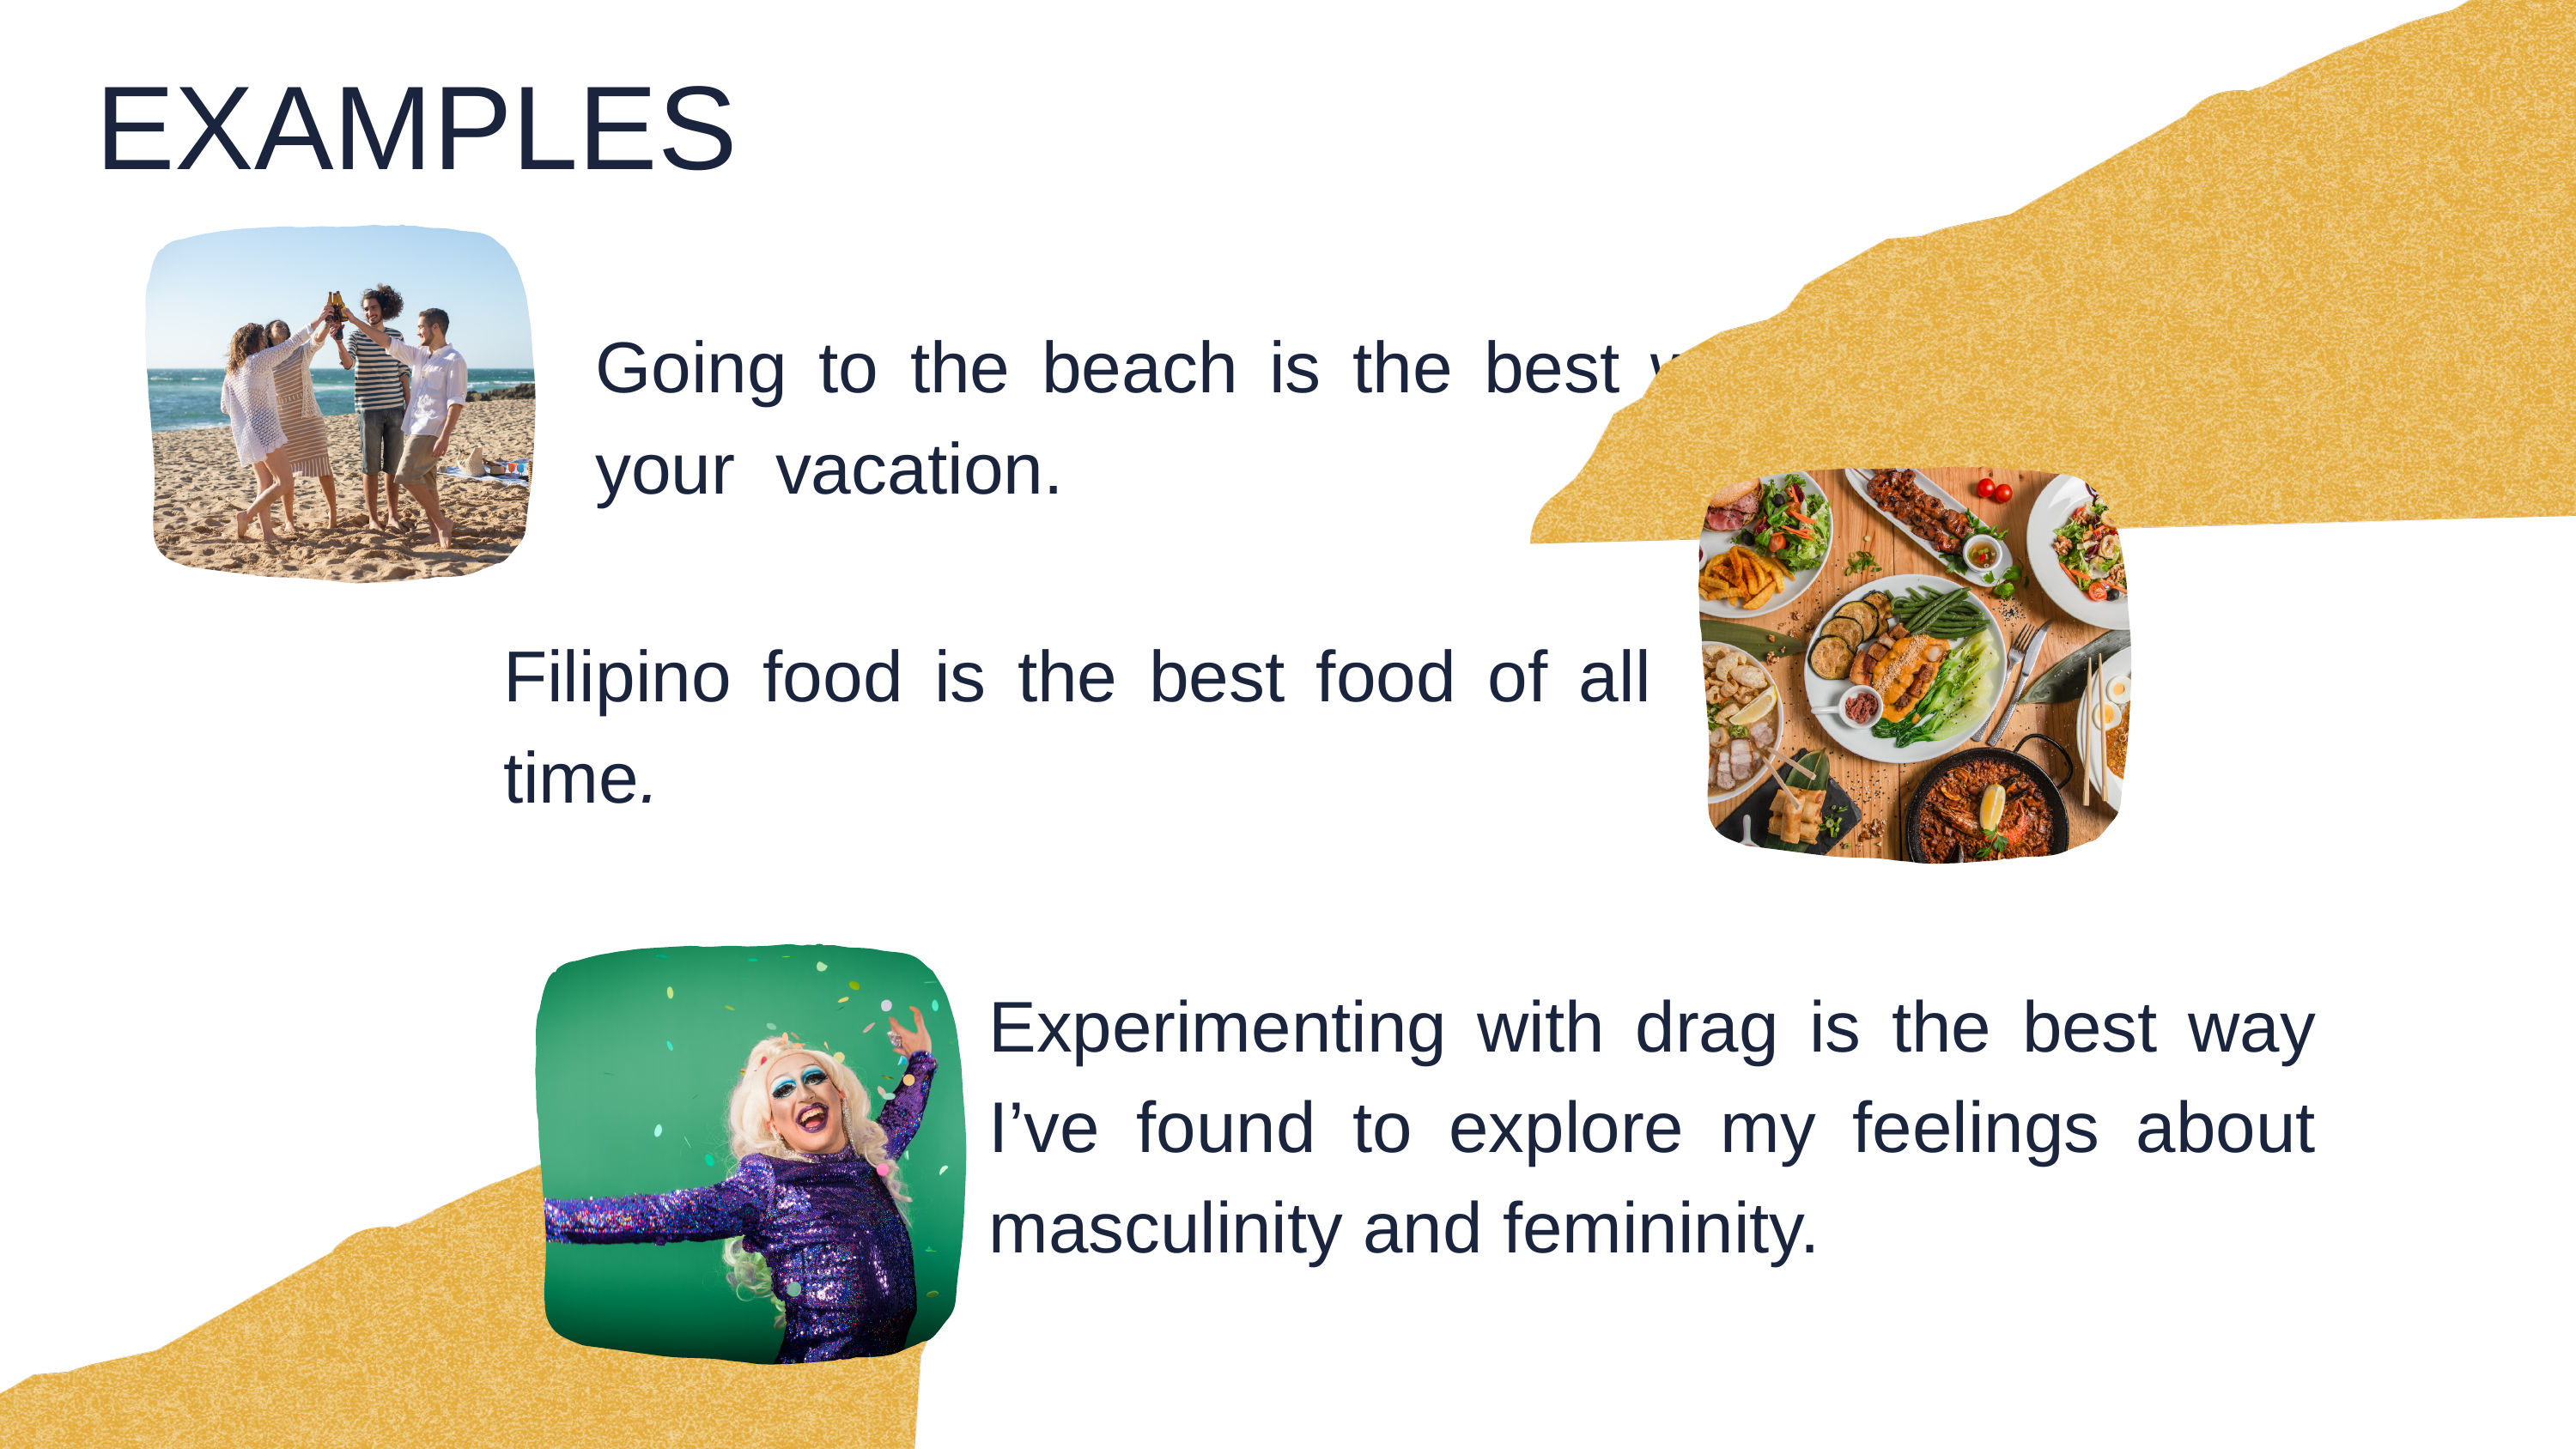

EXAMPLES

Going to the beach is the best way to spend your  vacation.

Filipino food is the best food of all time.

Experimenting with drag is the best way I’ve found to explore my feelings about masculinity and femininity.